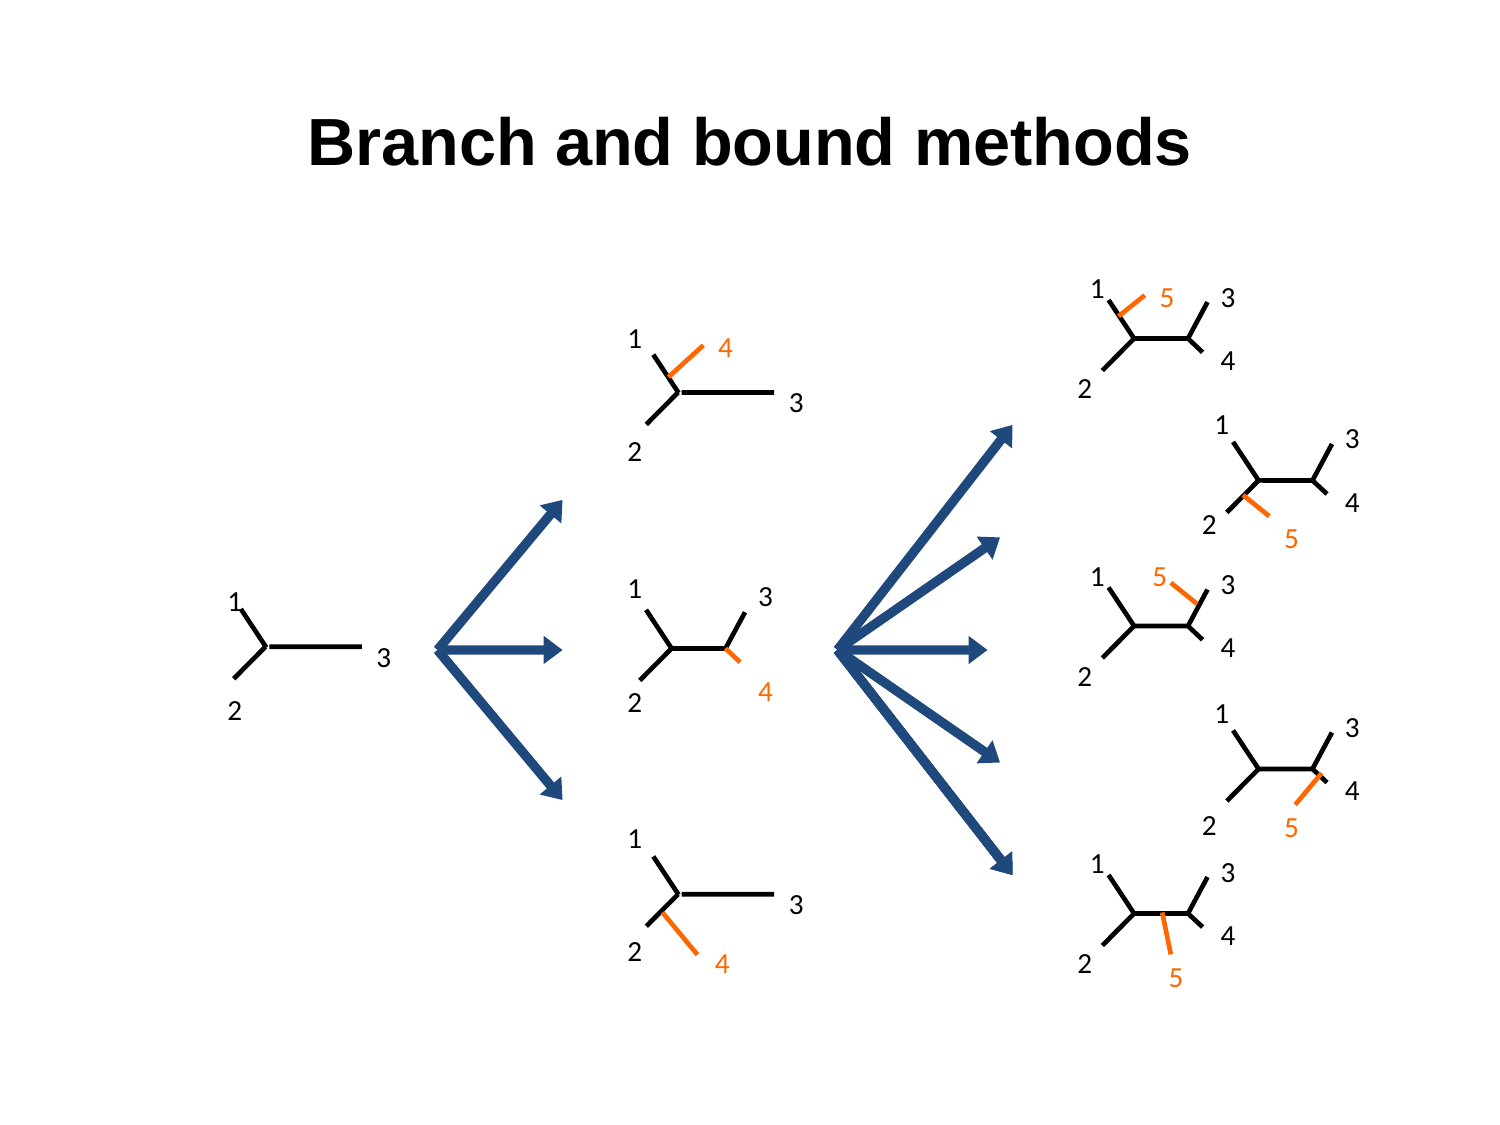

# Branch and bound methods
1
5
3

4

2
1
3

4

2
5

1
5
3

4

2
1
3

4

2
5
1
3

4

2
5
1
4

3

2

1
3

4
2
1

3

2
4
1

3

2